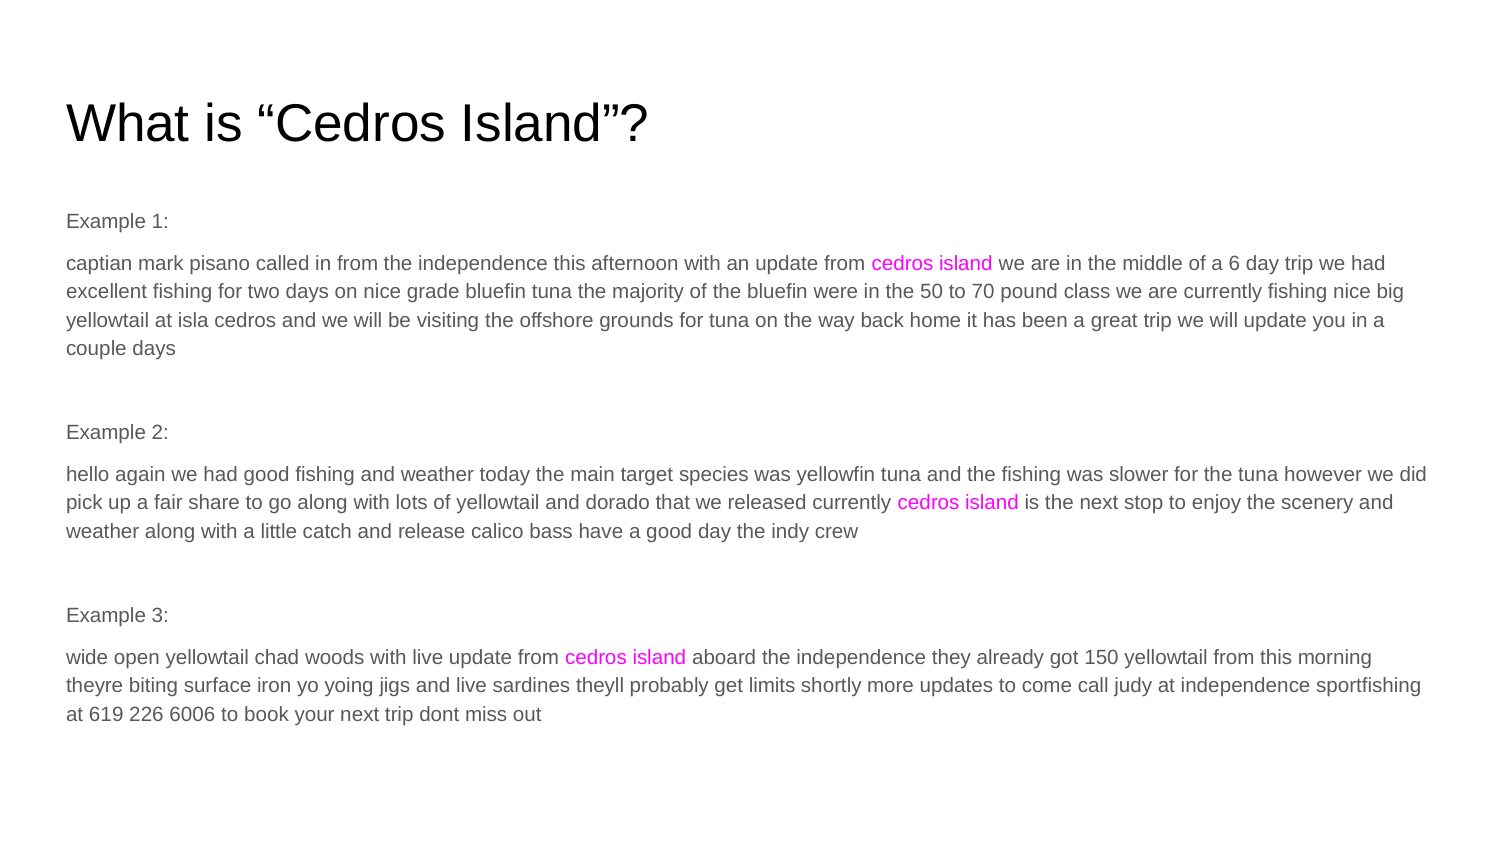

# What is “Cedros Island”?
Example 1:
captian mark pisano called in from the independence this afternoon with an update from cedros island we are in the middle of a 6 day trip we had excellent fishing for two days on nice grade bluefin tuna the majority of the bluefin were in the 50 to 70 pound class we are currently fishing nice big yellowtail at isla cedros and we will be visiting the offshore grounds for tuna on the way back home it has been a great trip we will update you in a couple days

Example 2:
hello again we had good fishing and weather today the main target species was yellowfin tuna and the fishing was slower for the tuna however we did pick up a fair share to go along with lots of yellowtail and dorado that we released currently cedros island is the next stop to enjoy the scenery and weather along with a little catch and release calico bass have a good day the indy crew

Example 3:
wide open yellowtail chad woods with live update from cedros island aboard the independence they already got 150 yellowtail from this morning theyre biting surface iron yo yoing jigs and live sardines theyll probably get limits shortly more updates to come call judy at independence sportfishing at 619 226 6006 to book your next trip dont miss out